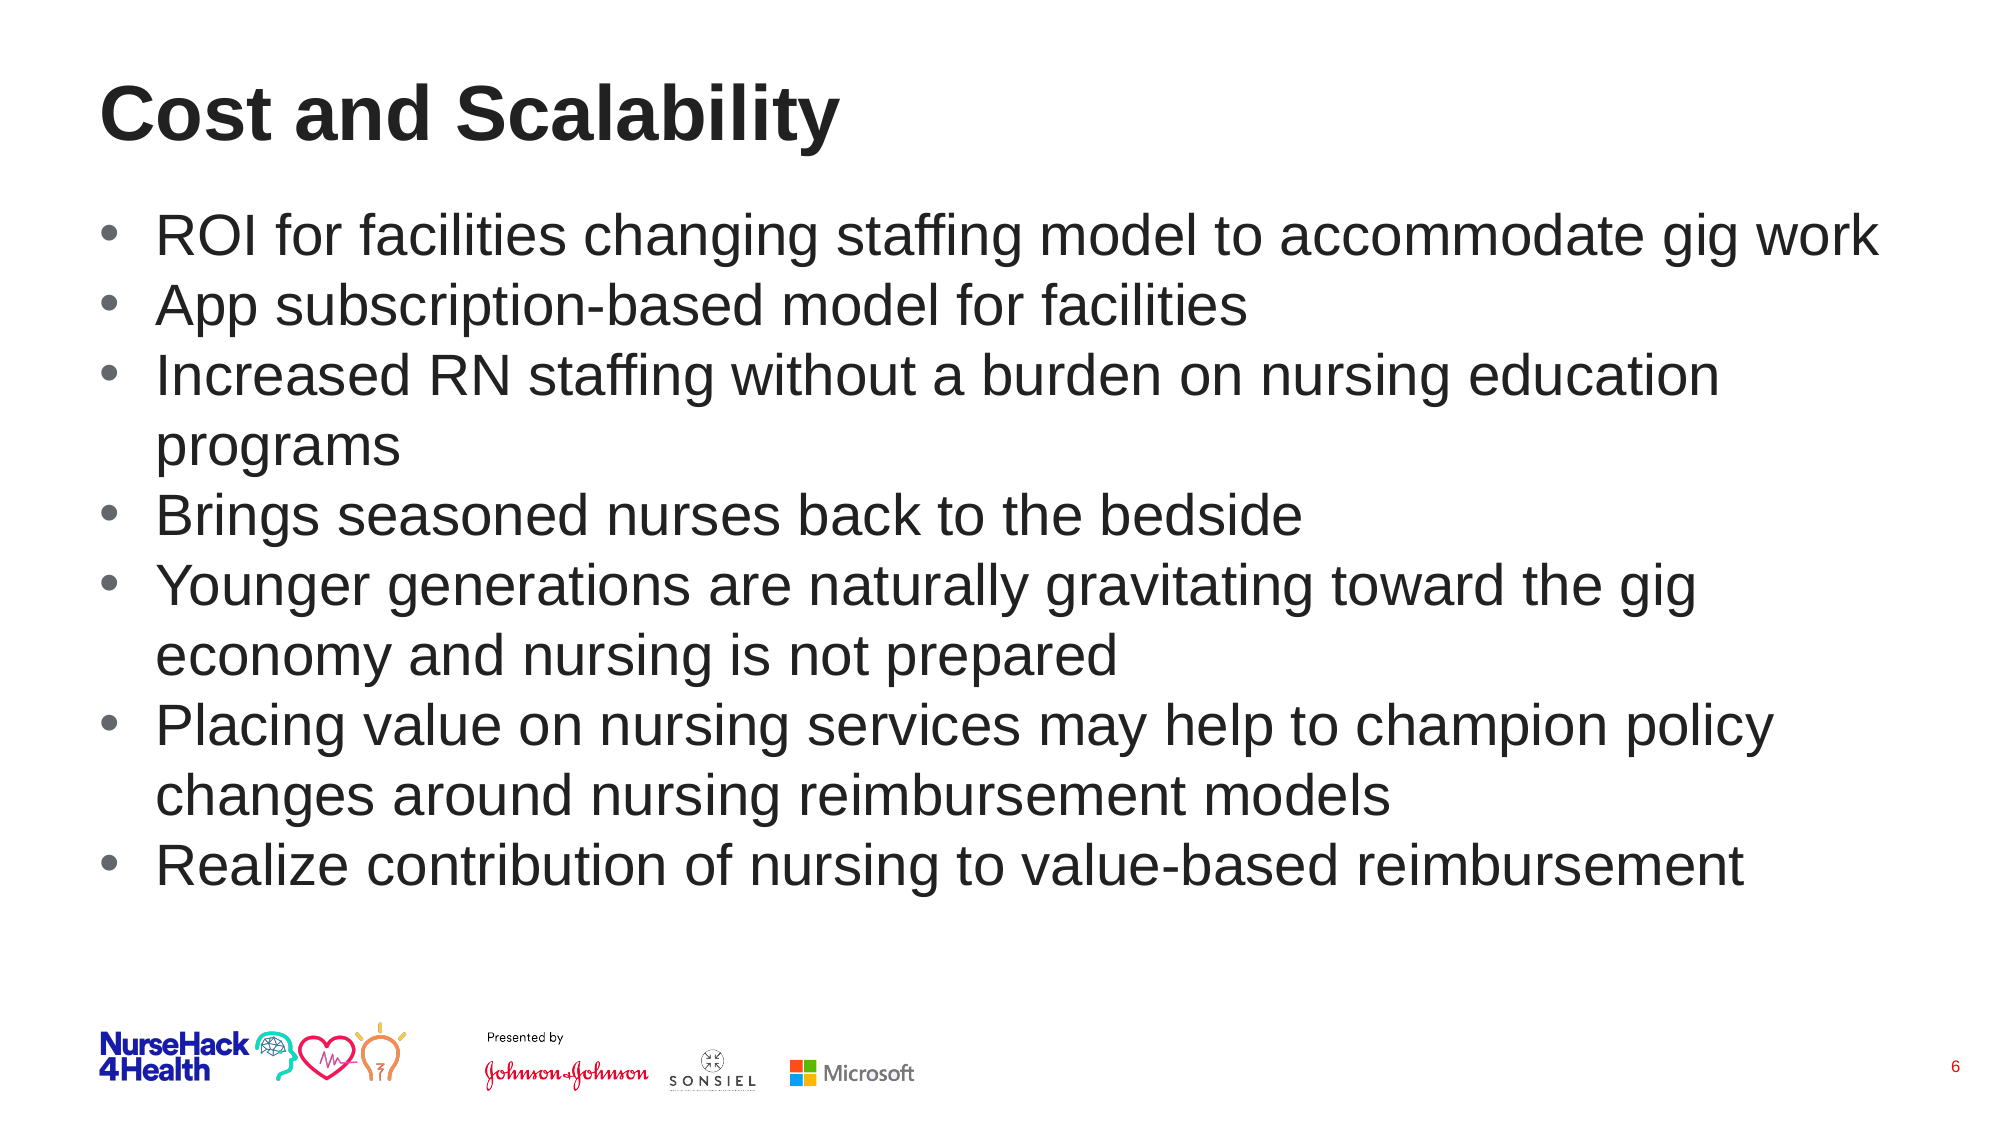

# Cost and Scalability
ROI for facilities changing staffing model to accommodate gig work
App subscription-based model for facilities
Increased RN staffing without a burden on nursing education programs
Brings seasoned nurses back to the bedside
Younger generations are naturally gravitating toward the gig economy and nursing is not prepared
Placing value on nursing services may help to champion policy changes around nursing reimbursement models
Realize contribution of nursing to value-based reimbursement

6